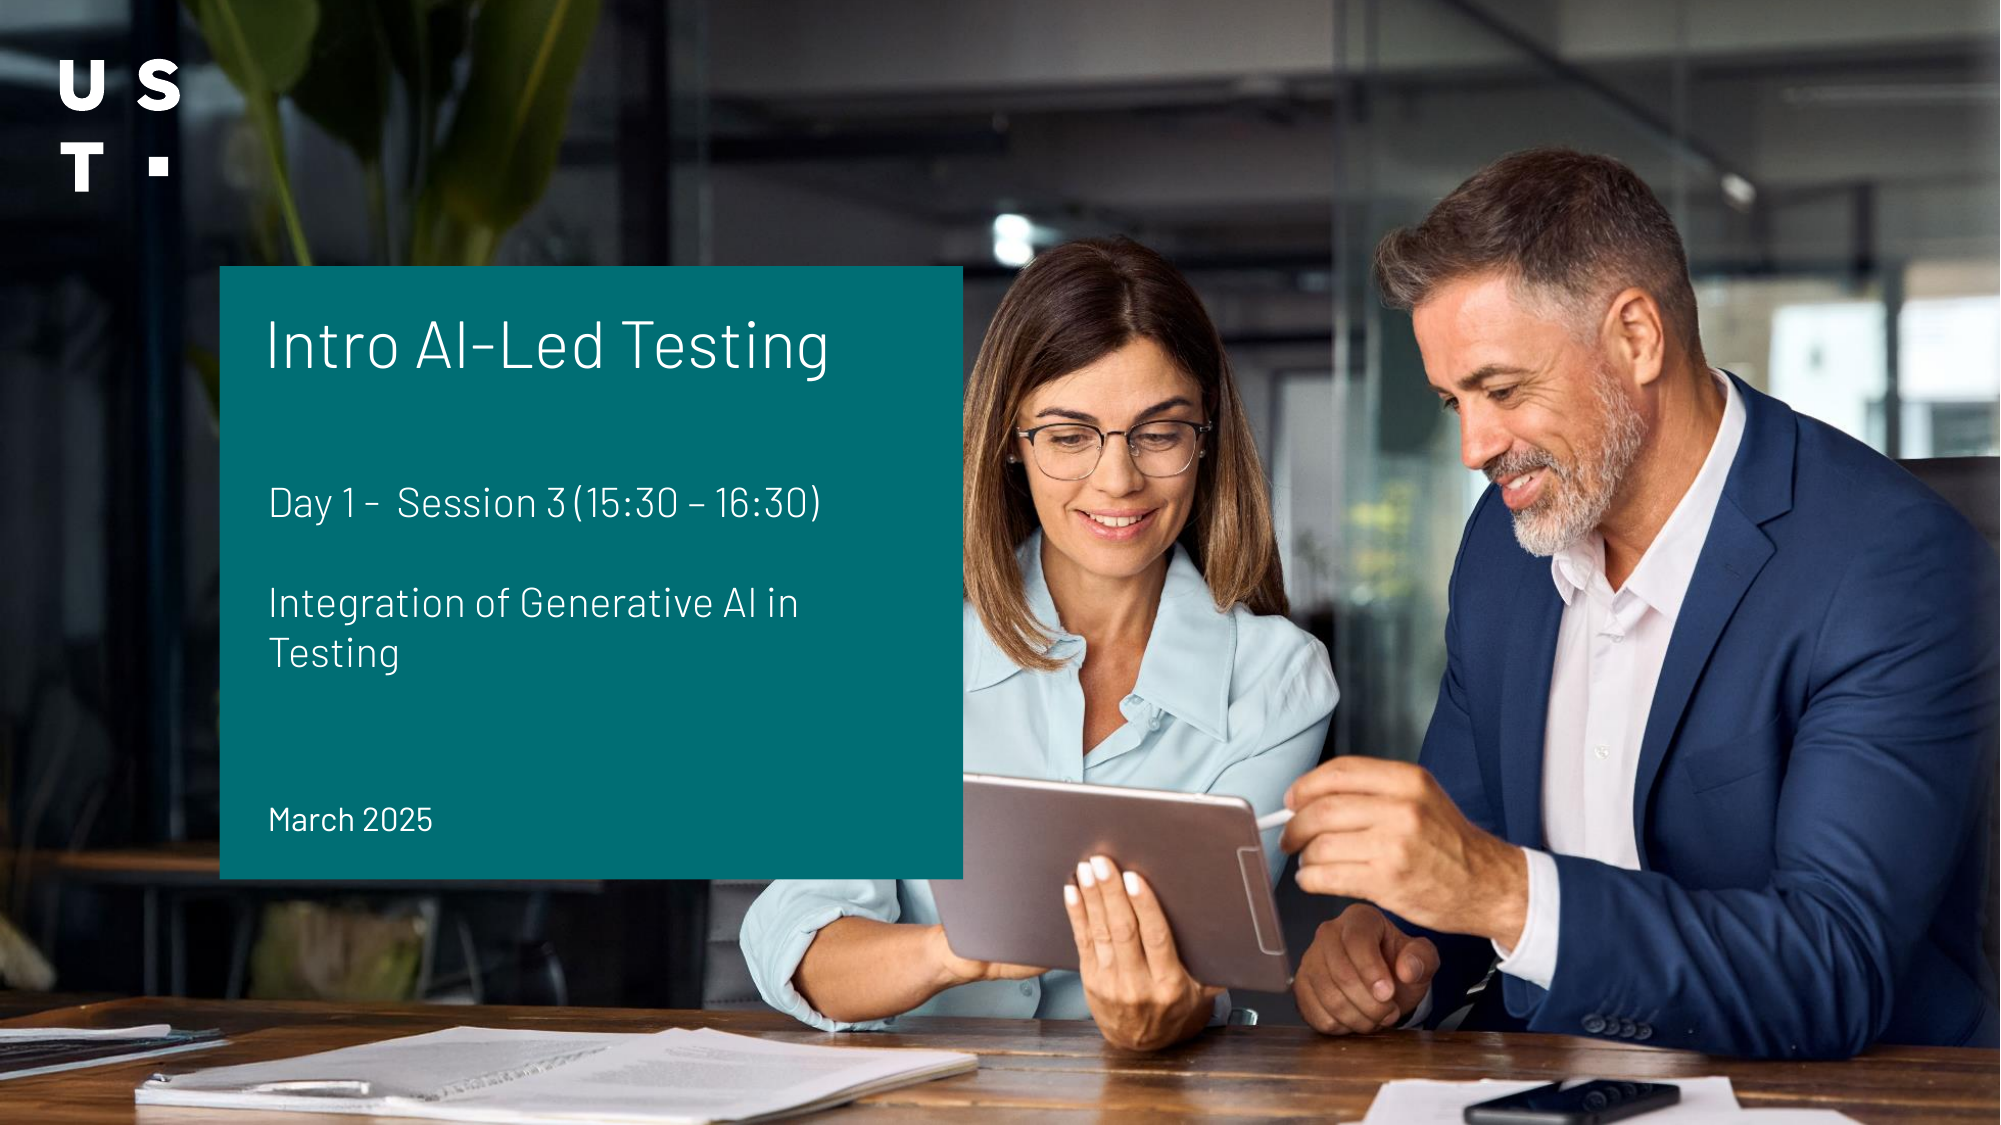

# Intro AI-Led Testing
Day 1 -  Session 3 (15:30 – 16:30)

Integration of Generative AI in Testing
March 2025